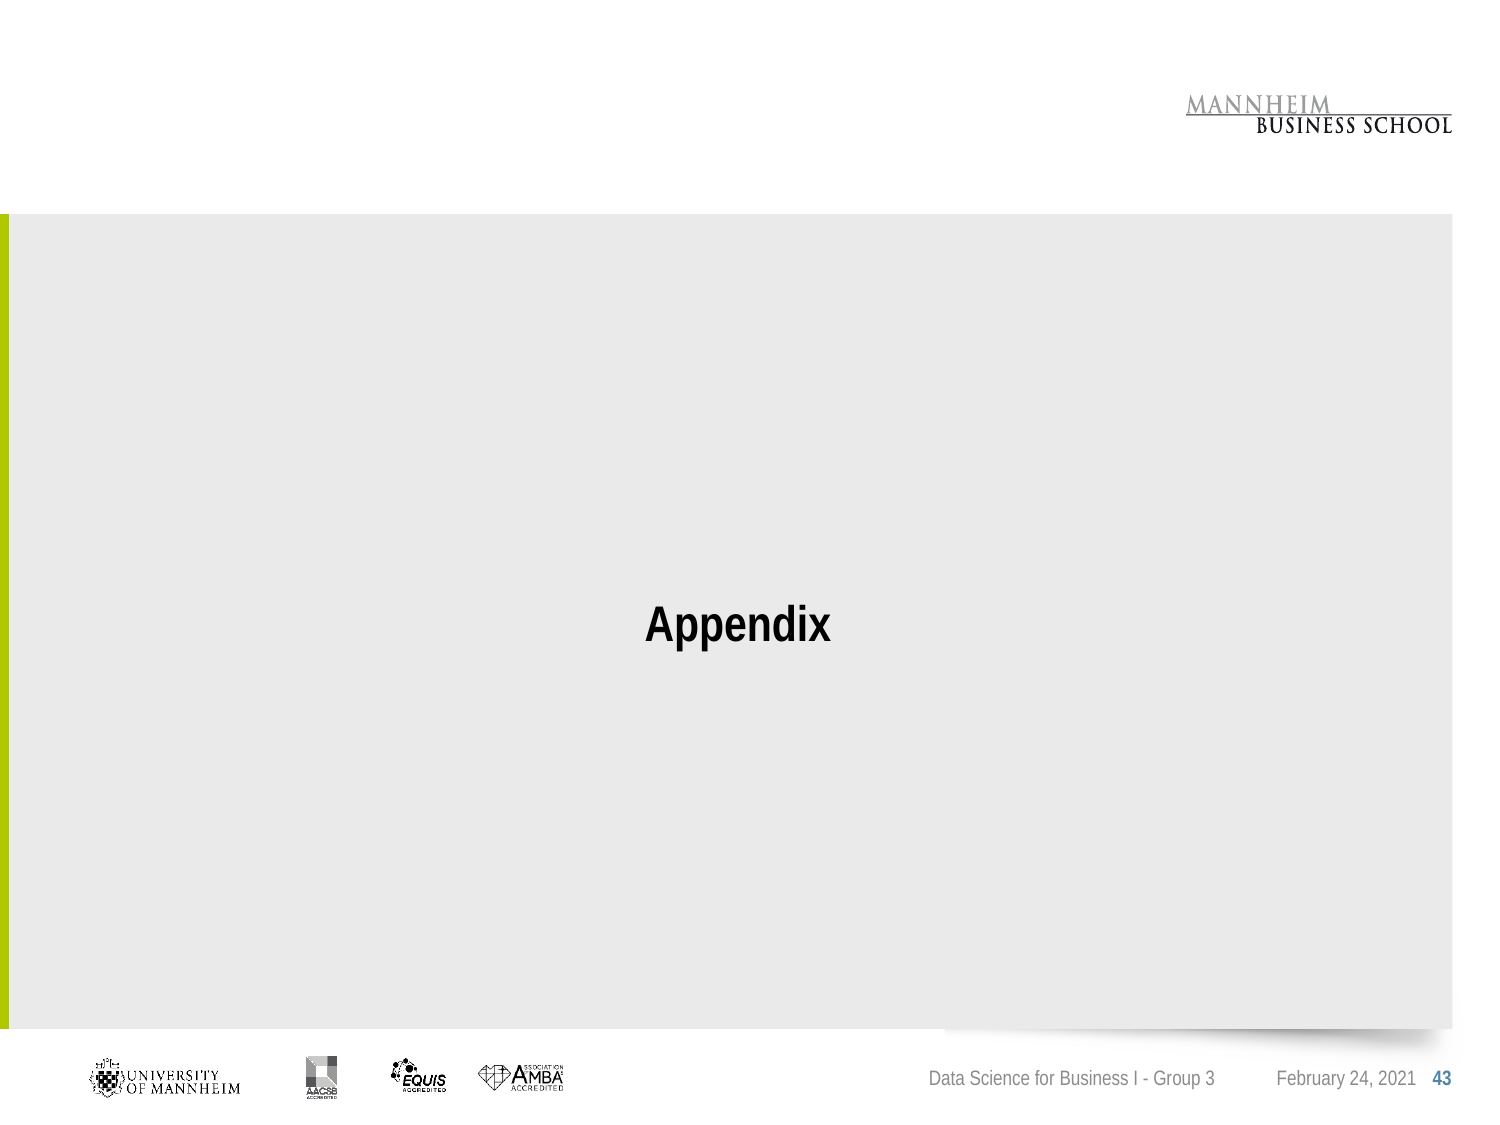

Appendix
Data Science for Business I - Group 3
February 24, 2021
43